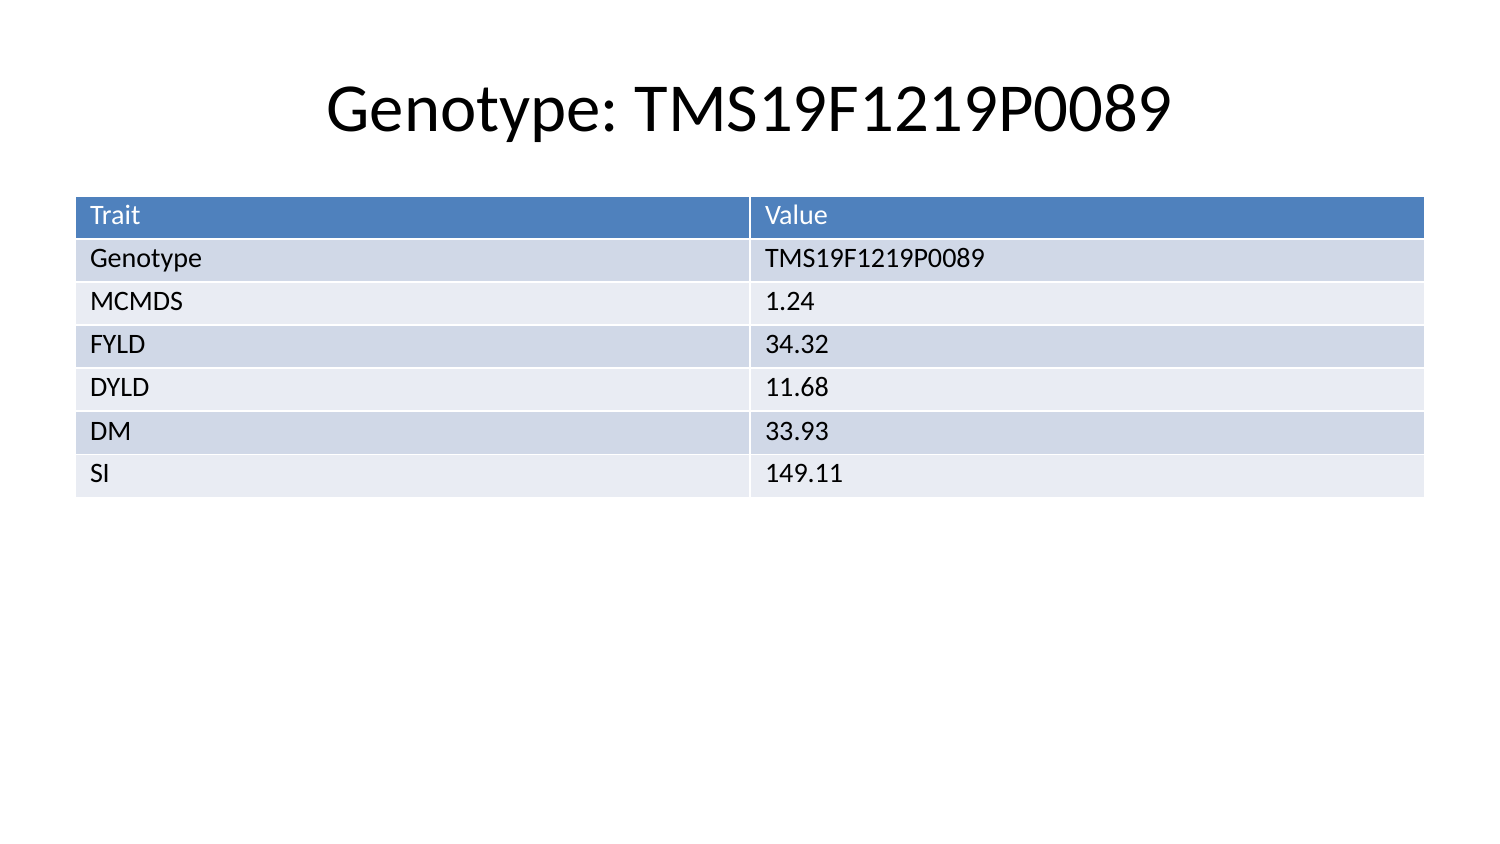

# Genotype: TMS19F1219P0089
| Trait | Value |
| --- | --- |
| Genotype | TMS19F1219P0089 |
| MCMDS | 1.24 |
| FYLD | 34.32 |
| DYLD | 11.68 |
| DM | 33.93 |
| SI | 149.11 |